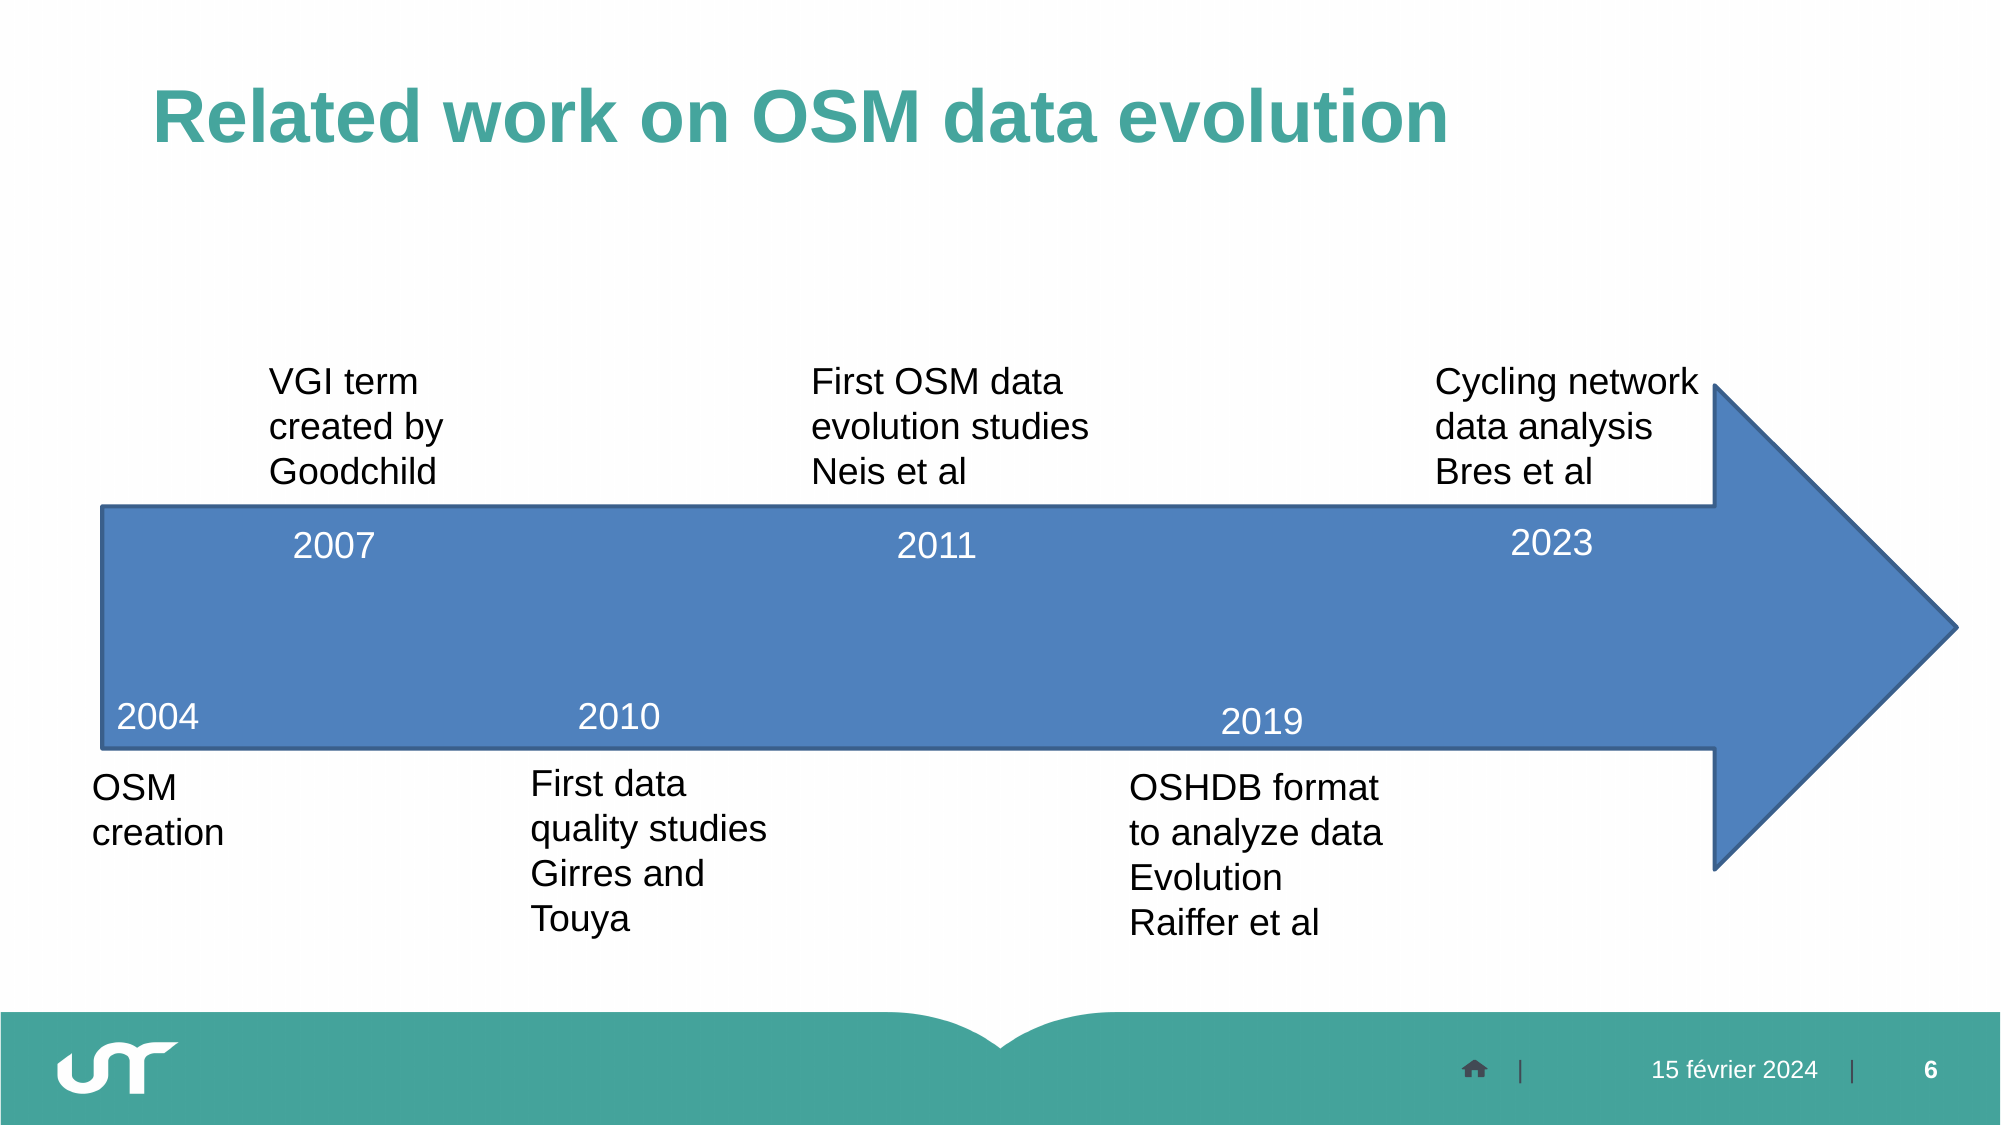

# Related work on OSM data evolution
First OSM data evolution studies
Neis et al
Cycling network data analysis
Bres et al
VGI term created by Goodchild

2023
2007
2011
2004
2010
2019
First data quality studies
Girres and Touya
OSM creation
OSHDB format to analyze data
Evolution
Raiffer et al